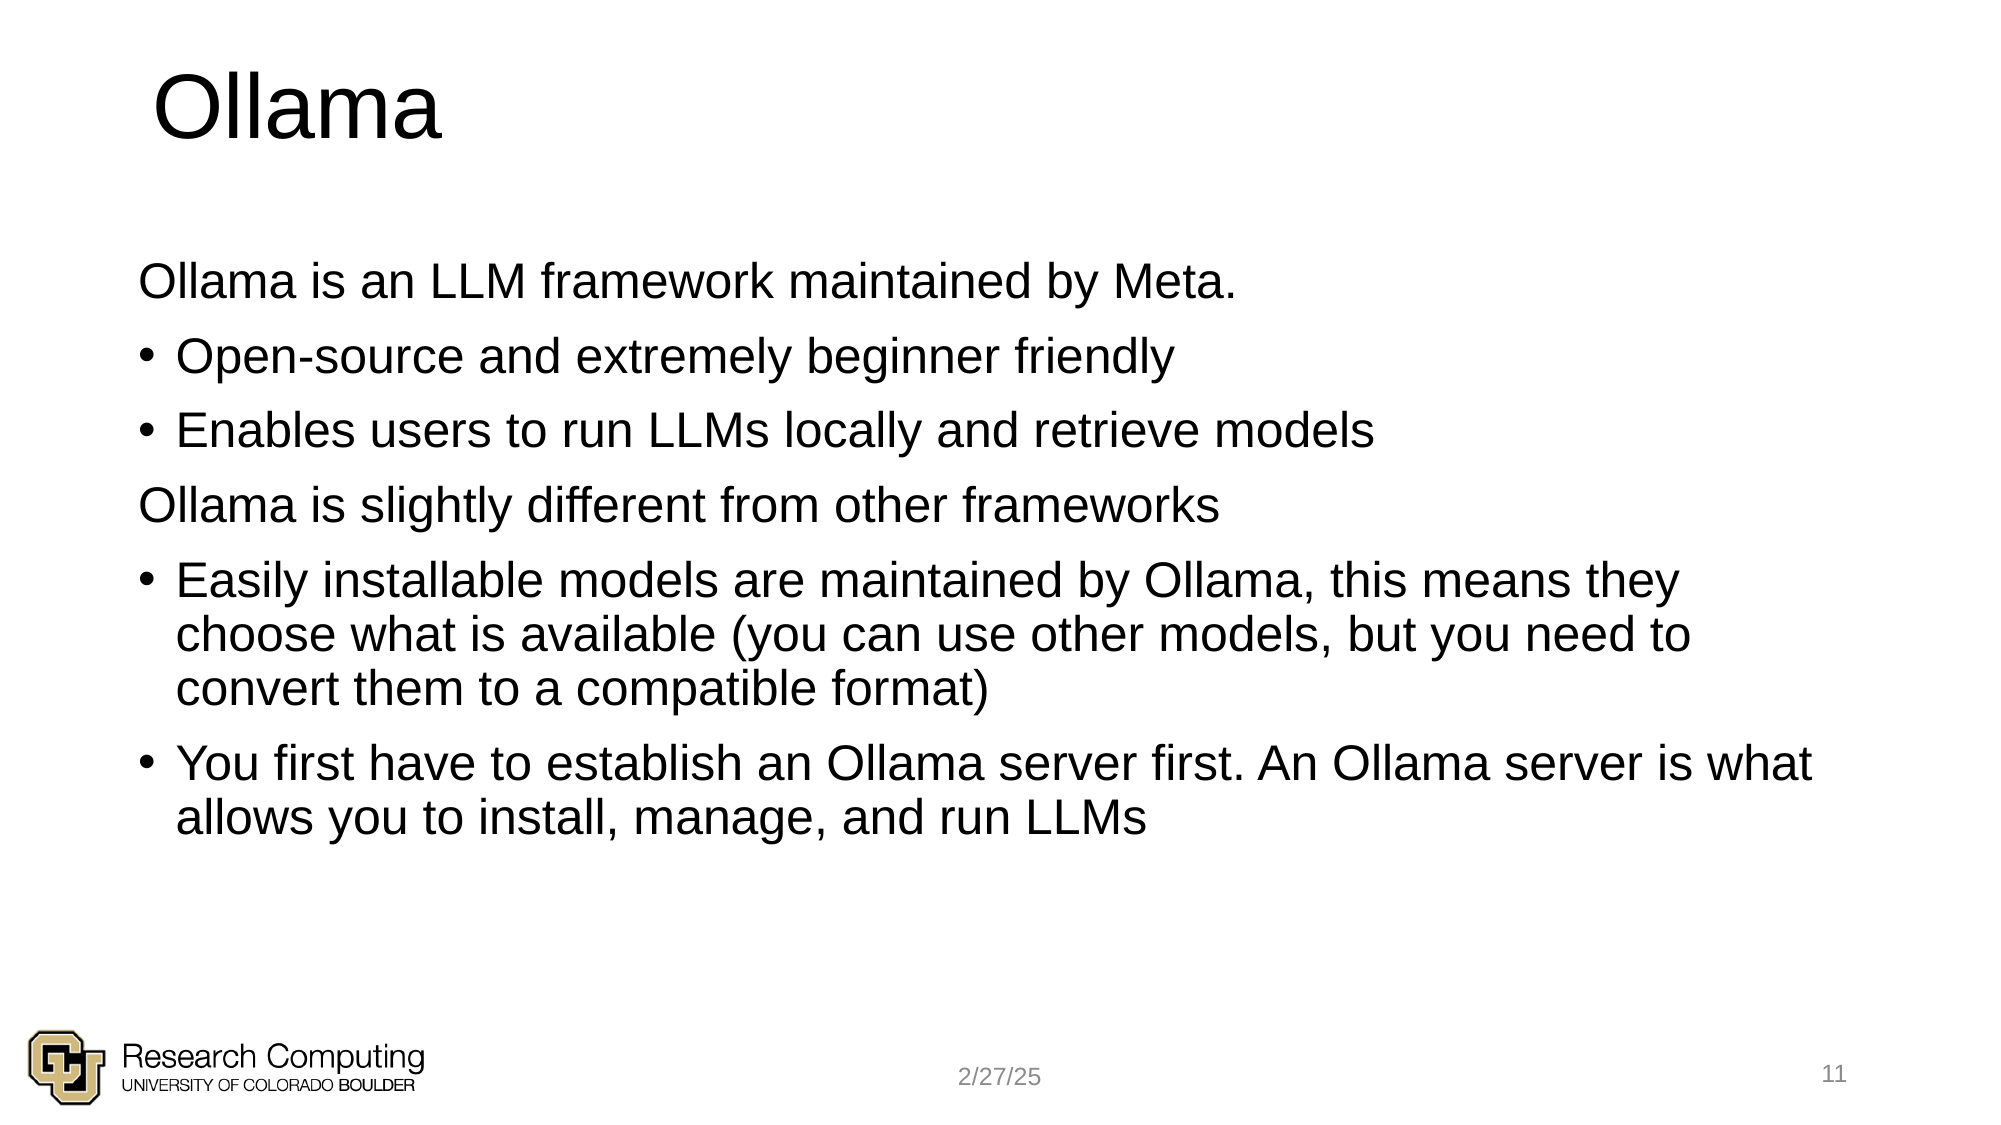

# Ollama
Ollama is an LLM framework maintained by Meta.
Open-source and extremely beginner friendly
Enables users to run LLMs locally and retrieve models
Ollama is slightly different from other frameworks
Easily installable models are maintained by Ollama, this means they choose what is available (you can use other models, but you need to convert them to a compatible format)
You first have to establish an Ollama server first. An Ollama server is what allows you to install, manage, and run LLMs
11
2/27/25